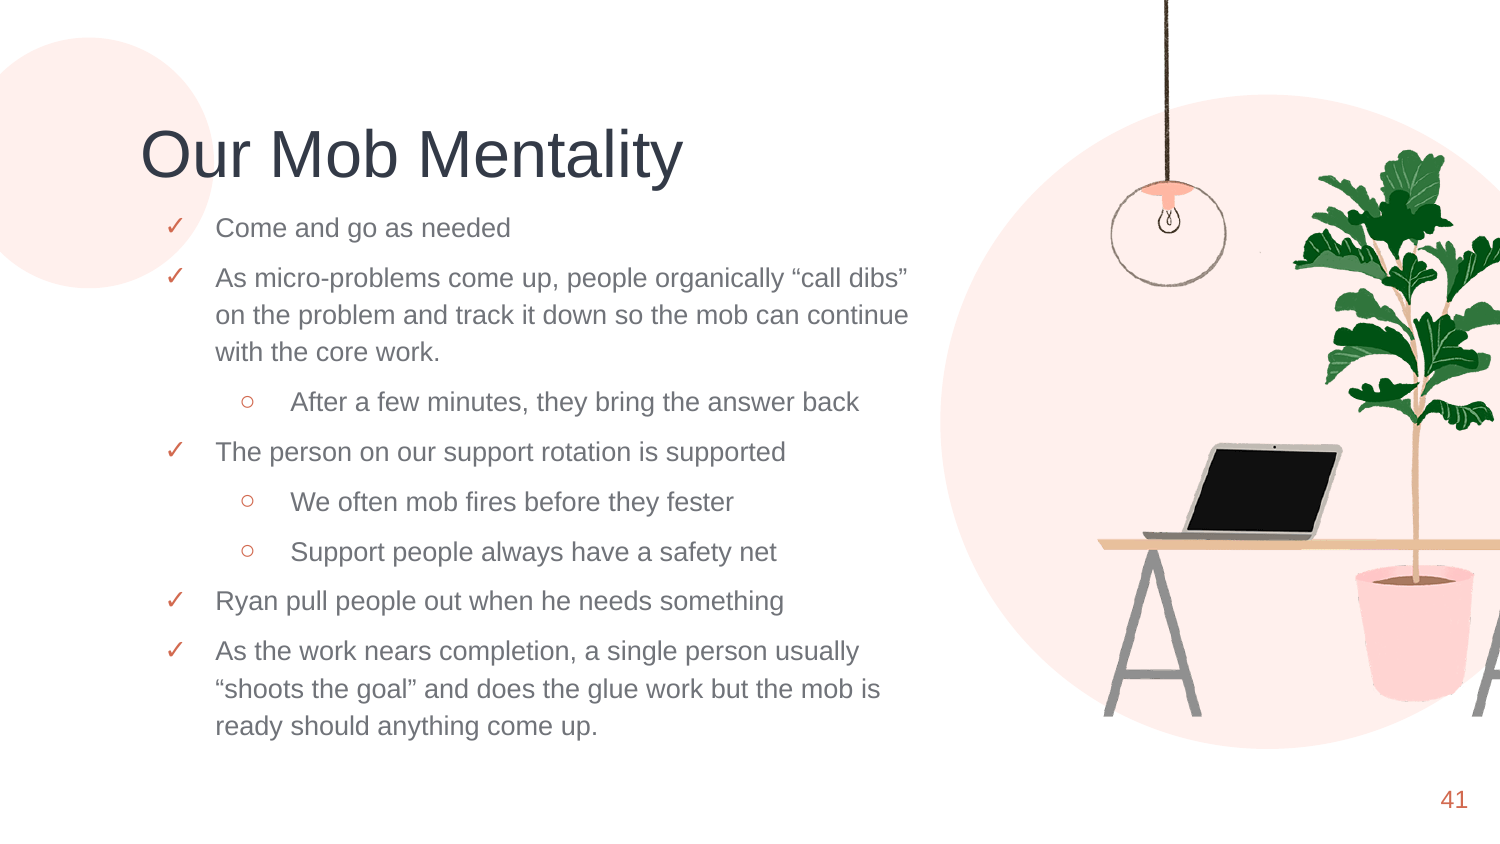

# Our Mob Mentality
Come and go as needed
As micro-problems come up, people organically “call dibs” on the problem and track it down so the mob can continue with the core work.
After a few minutes, they bring the answer back
The person on our support rotation is supported
We often mob fires before they fester
Support people always have a safety net
Ryan pull people out when he needs something
As the work nears completion, a single person usually “shoots the goal” and does the glue work but the mob is ready should anything come up.

41